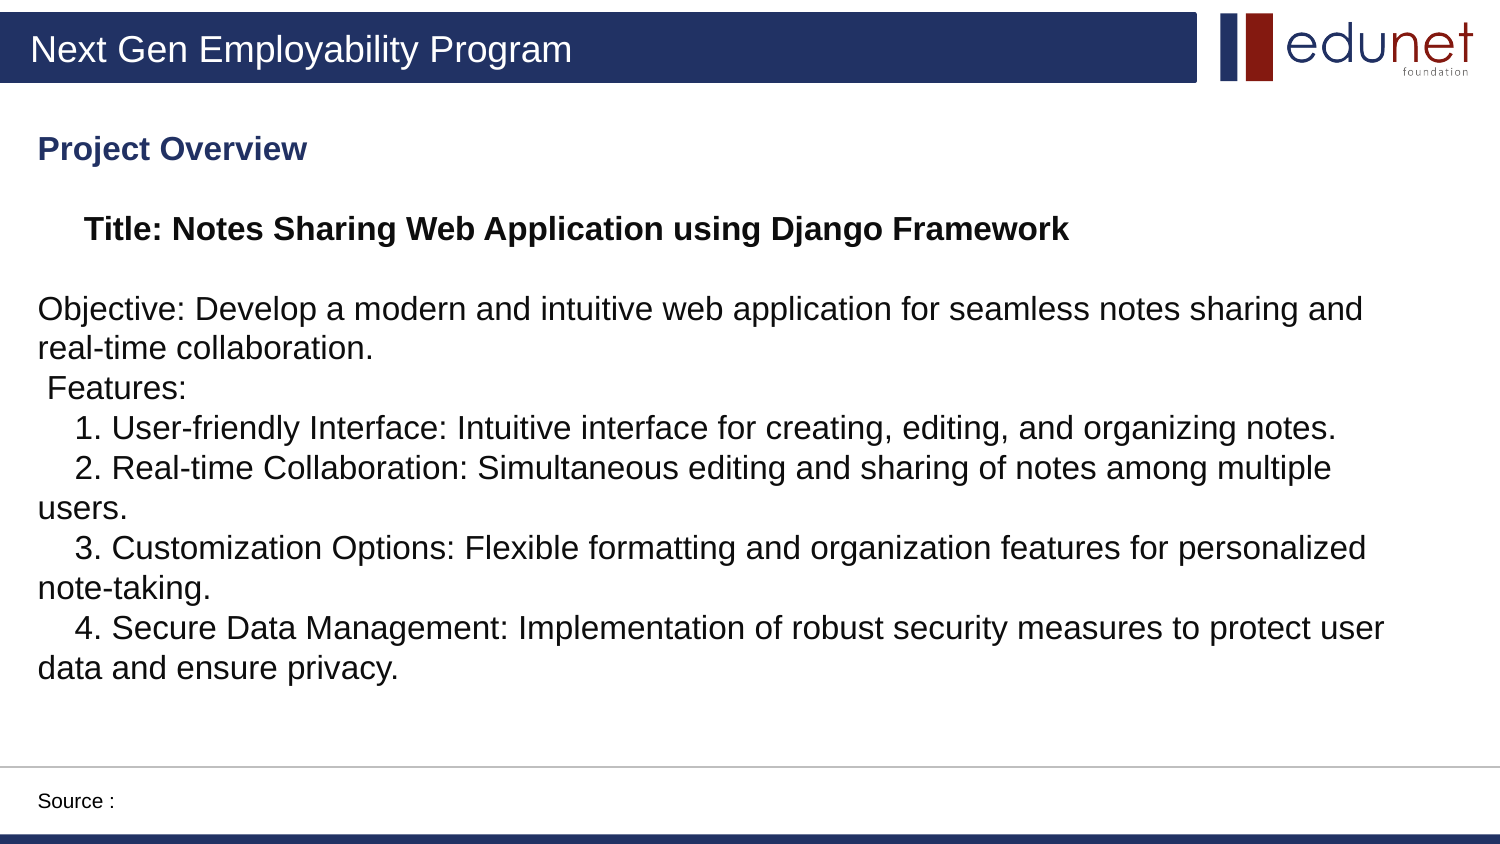

Project Overview
     Title: Notes Sharing Web Application using Django Framework
Objective: Develop a modern and intuitive web application for seamless notes sharing and real-time collaboration.
 Features:
    1. User-friendly Interface: Intuitive interface for creating, editing, and organizing notes.
    2. Real-time Collaboration: Simultaneous editing and sharing of notes among multiple users.
    3. Customization Options: Flexible formatting and organization features for personalized note-taking.
    4. Secure Data Management: Implementation of robust security measures to protect user data and ensure privacy.
Source :